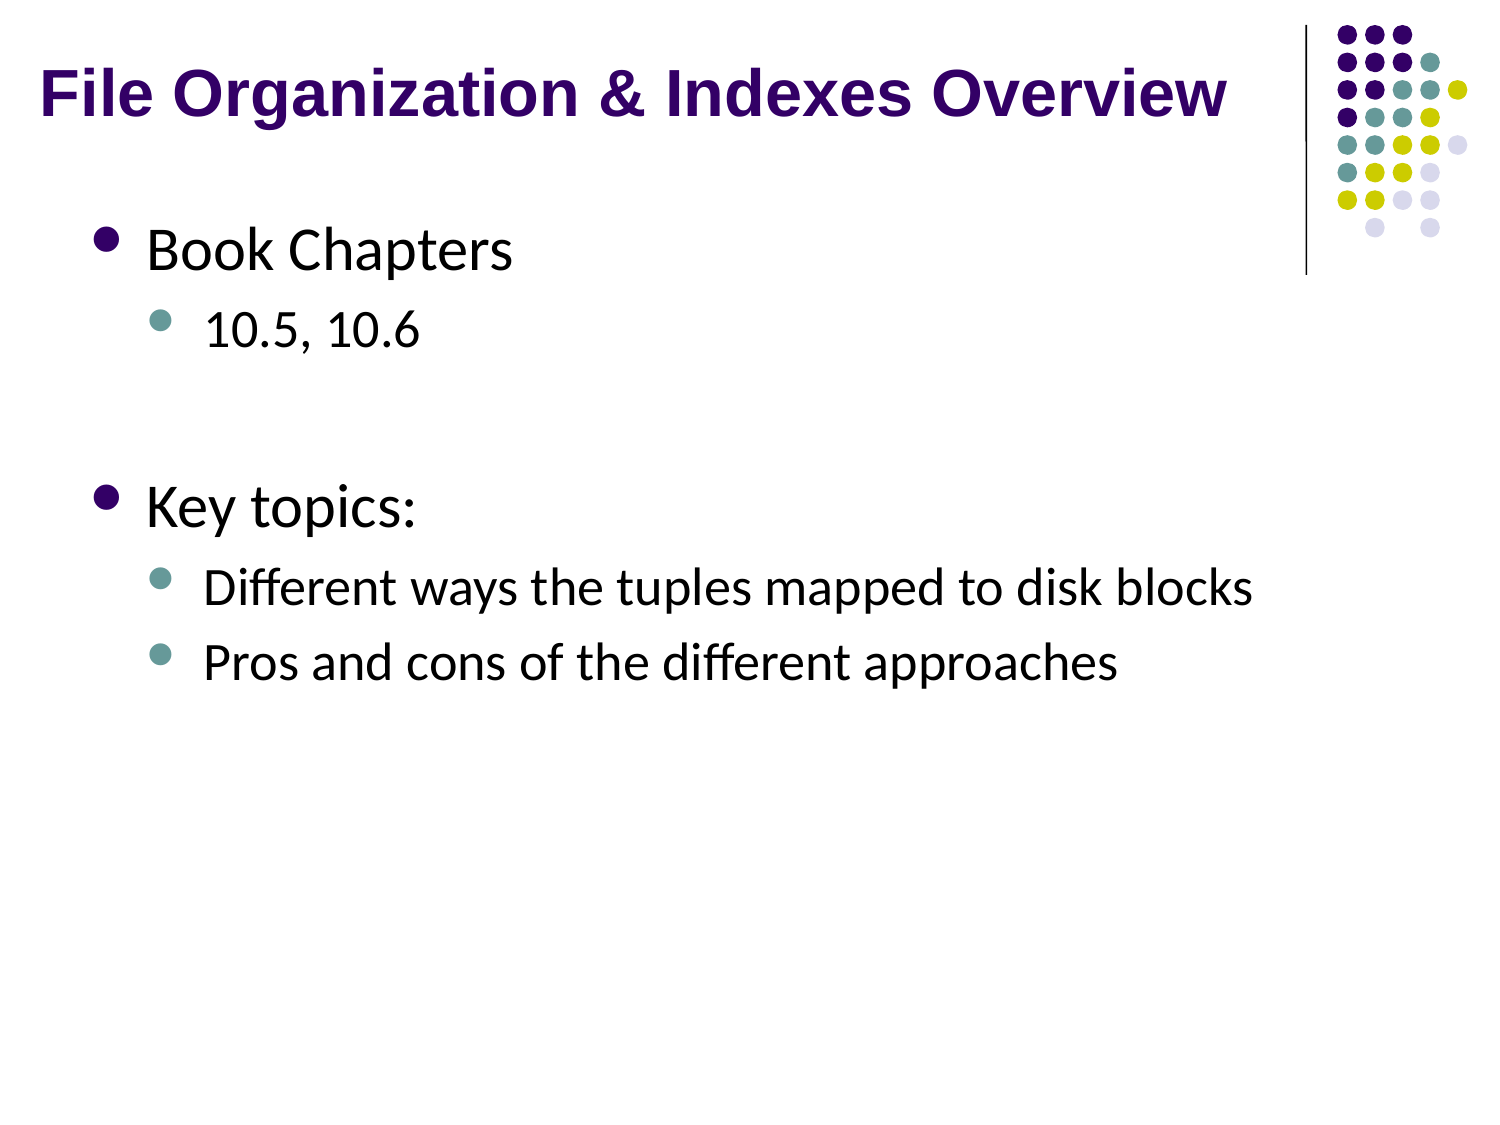

# File Organization & Indexes Overview
Book Chapters
10.5, 10.6

Key topics:
Different ways the tuples mapped to disk blocks
Pros and cons of the different approaches